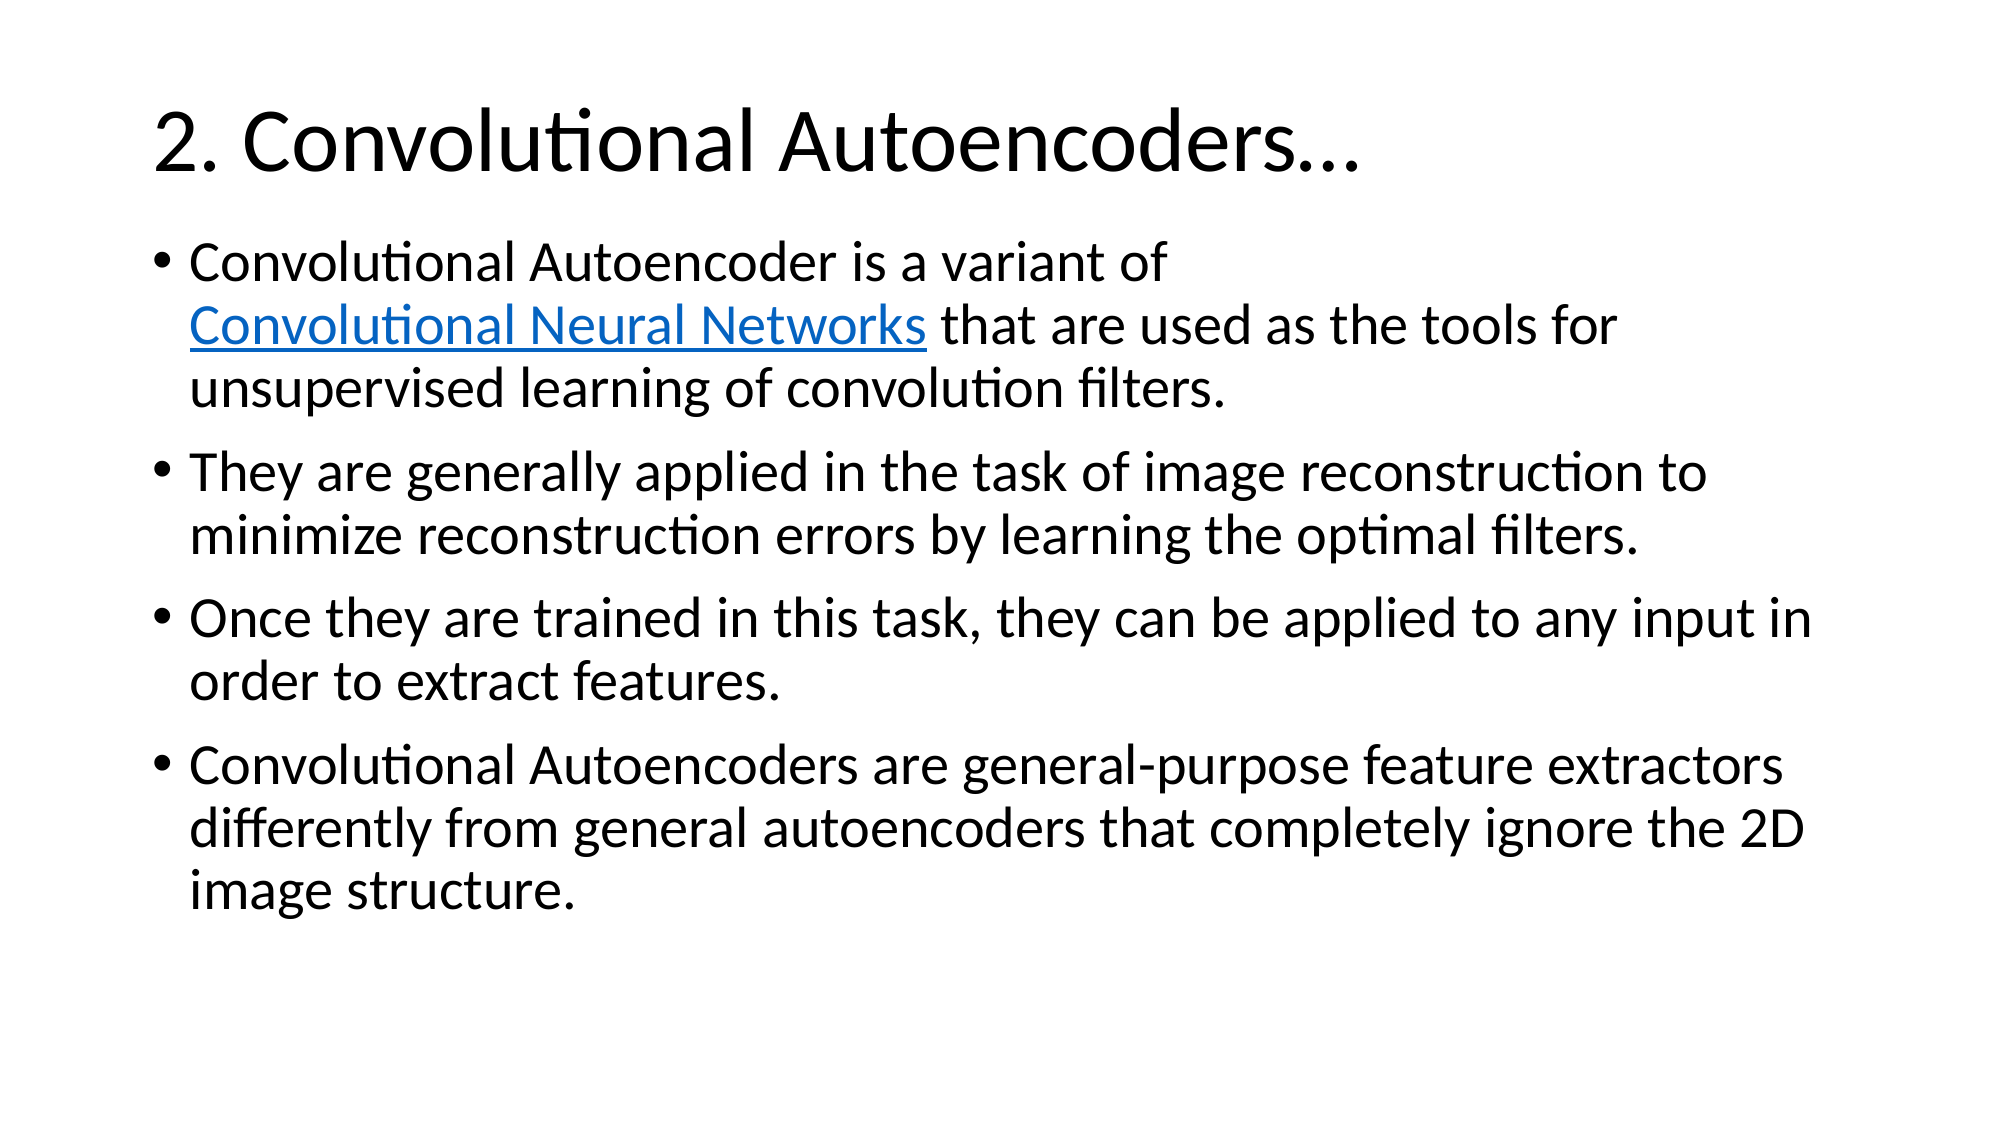

# 2. Convolutional Autoencoders…
Convolutional Autoencoder is a variant of Convolutional Neural Networks that are used as the tools for unsupervised learning of convolution filters.
They are generally applied in the task of image reconstruction to minimize reconstruction errors by learning the optimal filters.
Once they are trained in this task, they can be applied to any input in order to extract features.
Convolutional Autoencoders are general-purpose feature extractors differently from general autoencoders that completely ignore the 2D image structure.